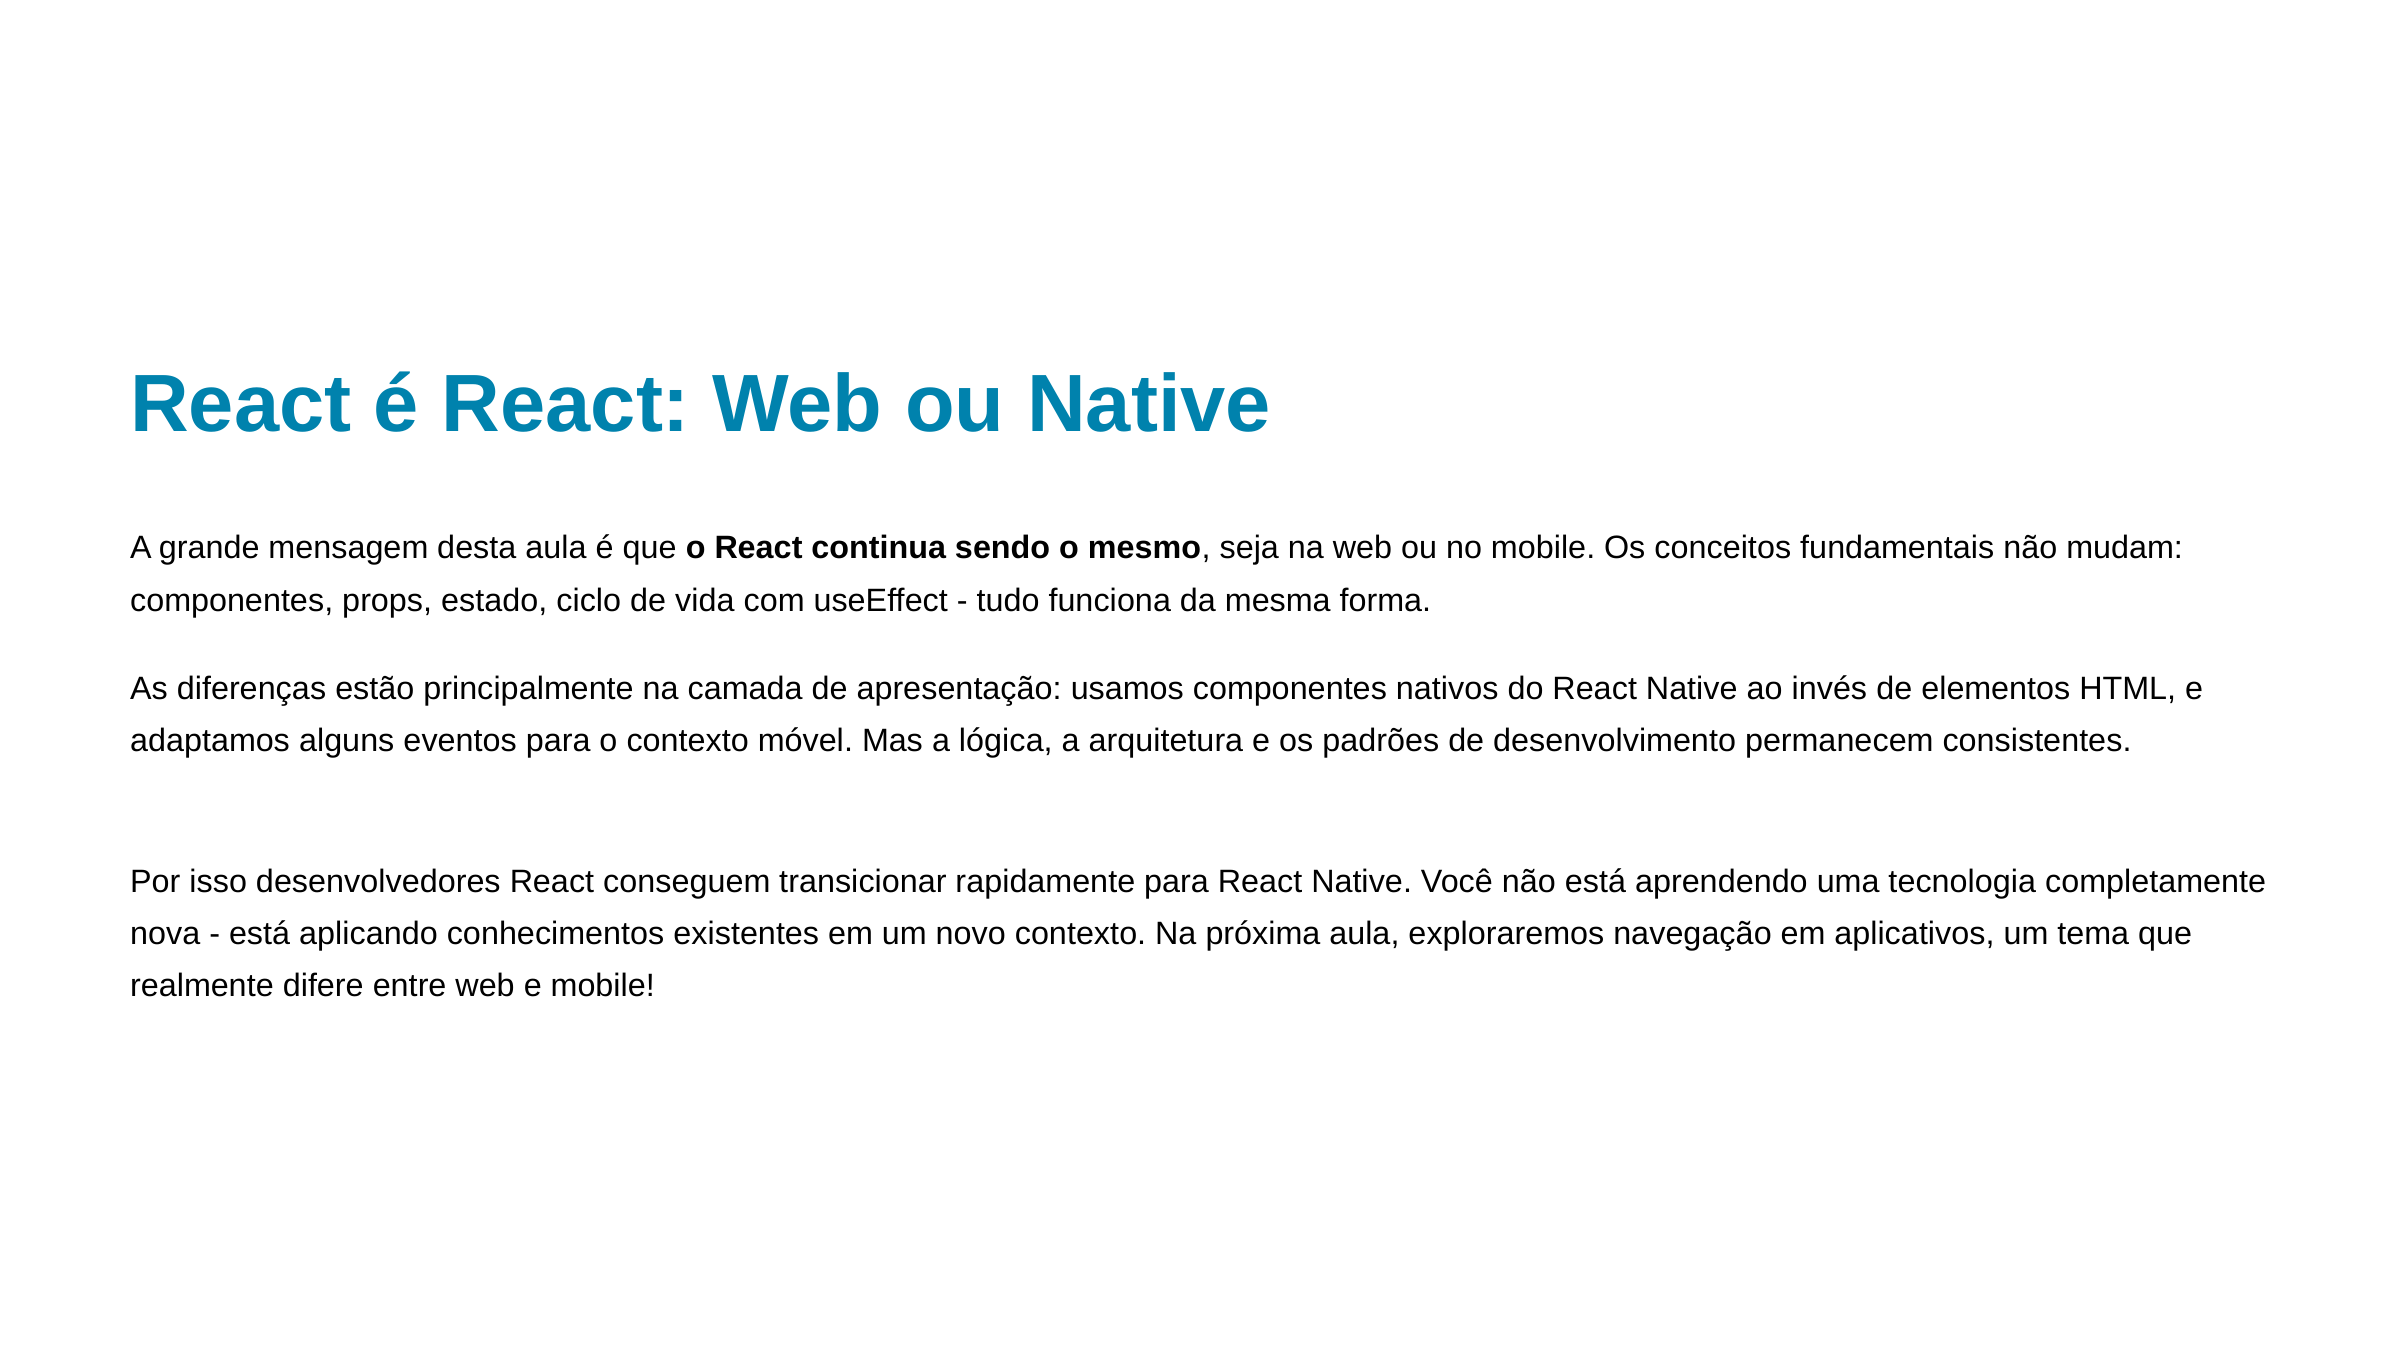

React é React: Web ou Native
A grande mensagem desta aula é que o React continua sendo o mesmo, seja na web ou no mobile. Os conceitos fundamentais não mudam: componentes, props, estado, ciclo de vida com useEffect - tudo funciona da mesma forma.
As diferenças estão principalmente na camada de apresentação: usamos componentes nativos do React Native ao invés de elementos HTML, e adaptamos alguns eventos para o contexto móvel. Mas a lógica, a arquitetura e os padrões de desenvolvimento permanecem consistentes.
Por isso desenvolvedores React conseguem transicionar rapidamente para React Native. Você não está aprendendo uma tecnologia completamente nova - está aplicando conhecimentos existentes em um novo contexto. Na próxima aula, exploraremos navegação em aplicativos, um tema que realmente difere entre web e mobile!